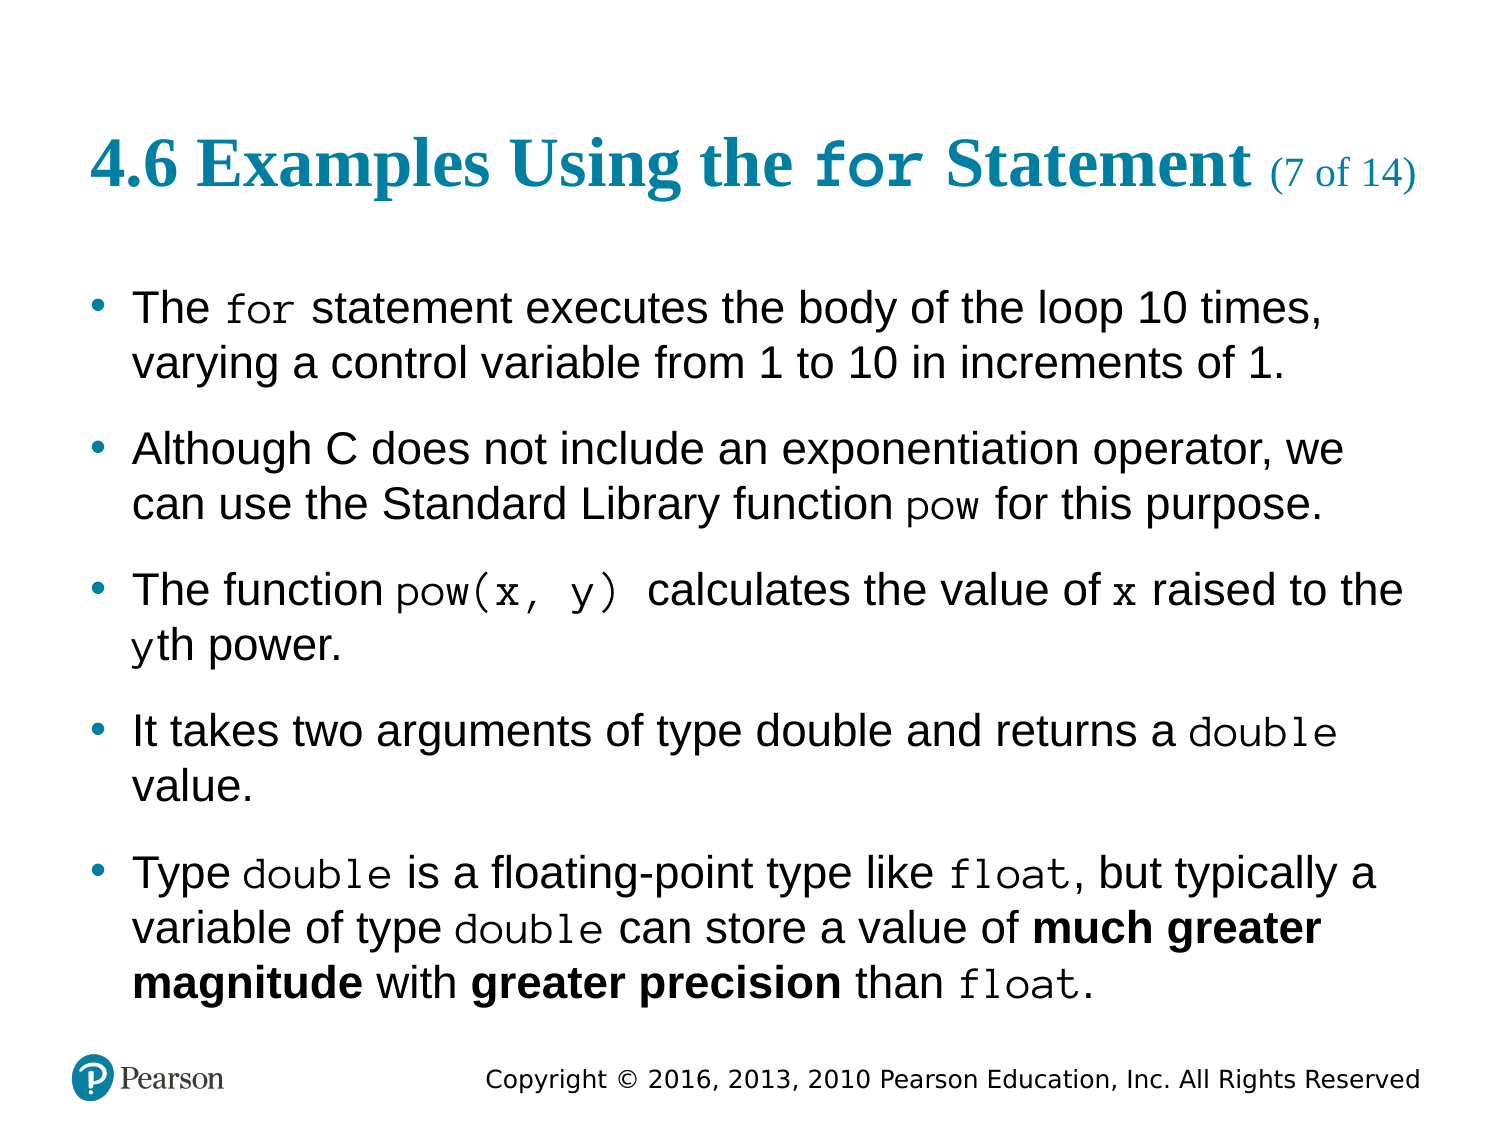

# 4.6 Examples Using the for Statement (7 of 14)
The for statement executes the body of the loop 10 times, varying a control variable from 1 to 10 in increments of 1.
Although C does not include an exponentiation operator, we can use the Standard Library function pow for this purpose.
The function pow(x, y) calculates the value of x raised to the yth power.
It takes two arguments of type double and returns a double value.
Type double is a floating-point type like float, but typically a variable of type double can store a value of much greater magnitude with greater precision than float.